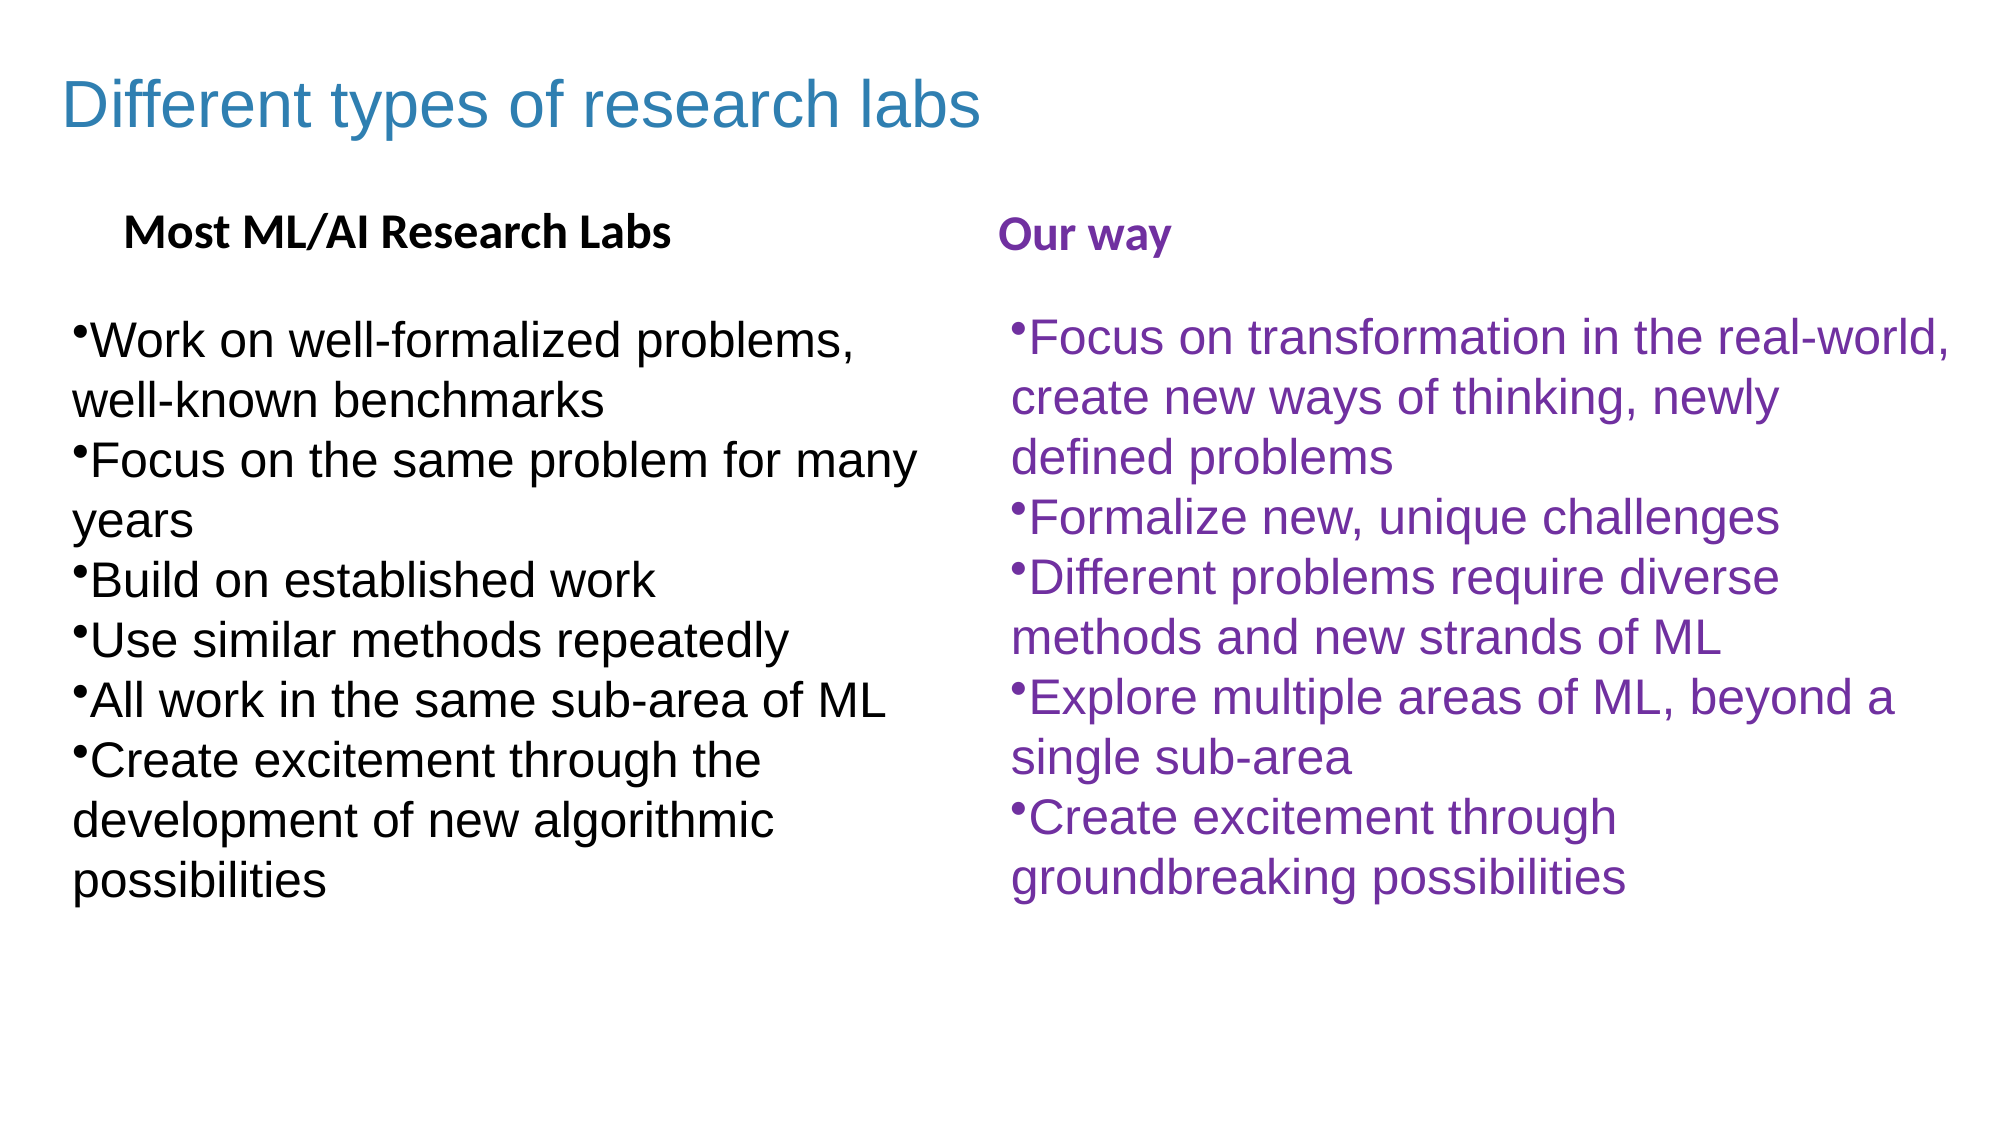

# Different types of research labs
Most ML/AI Research Labs

Our way

Work on well-formalized problems, well-known benchmarks
Focus on the same problem for many years
Build on established work
Use similar methods repeatedly
All work in the same sub-area of ML
Create excitement through the development of new algorithmic possibilities

Focus on transformation in the real-world, create new ways of thinking, newly defined problems
Formalize new, unique challenges
Different problems require diverse methods and new strands of ML
Explore multiple areas of ML, beyond a single sub-area
Create excitement through groundbreaking possibilities